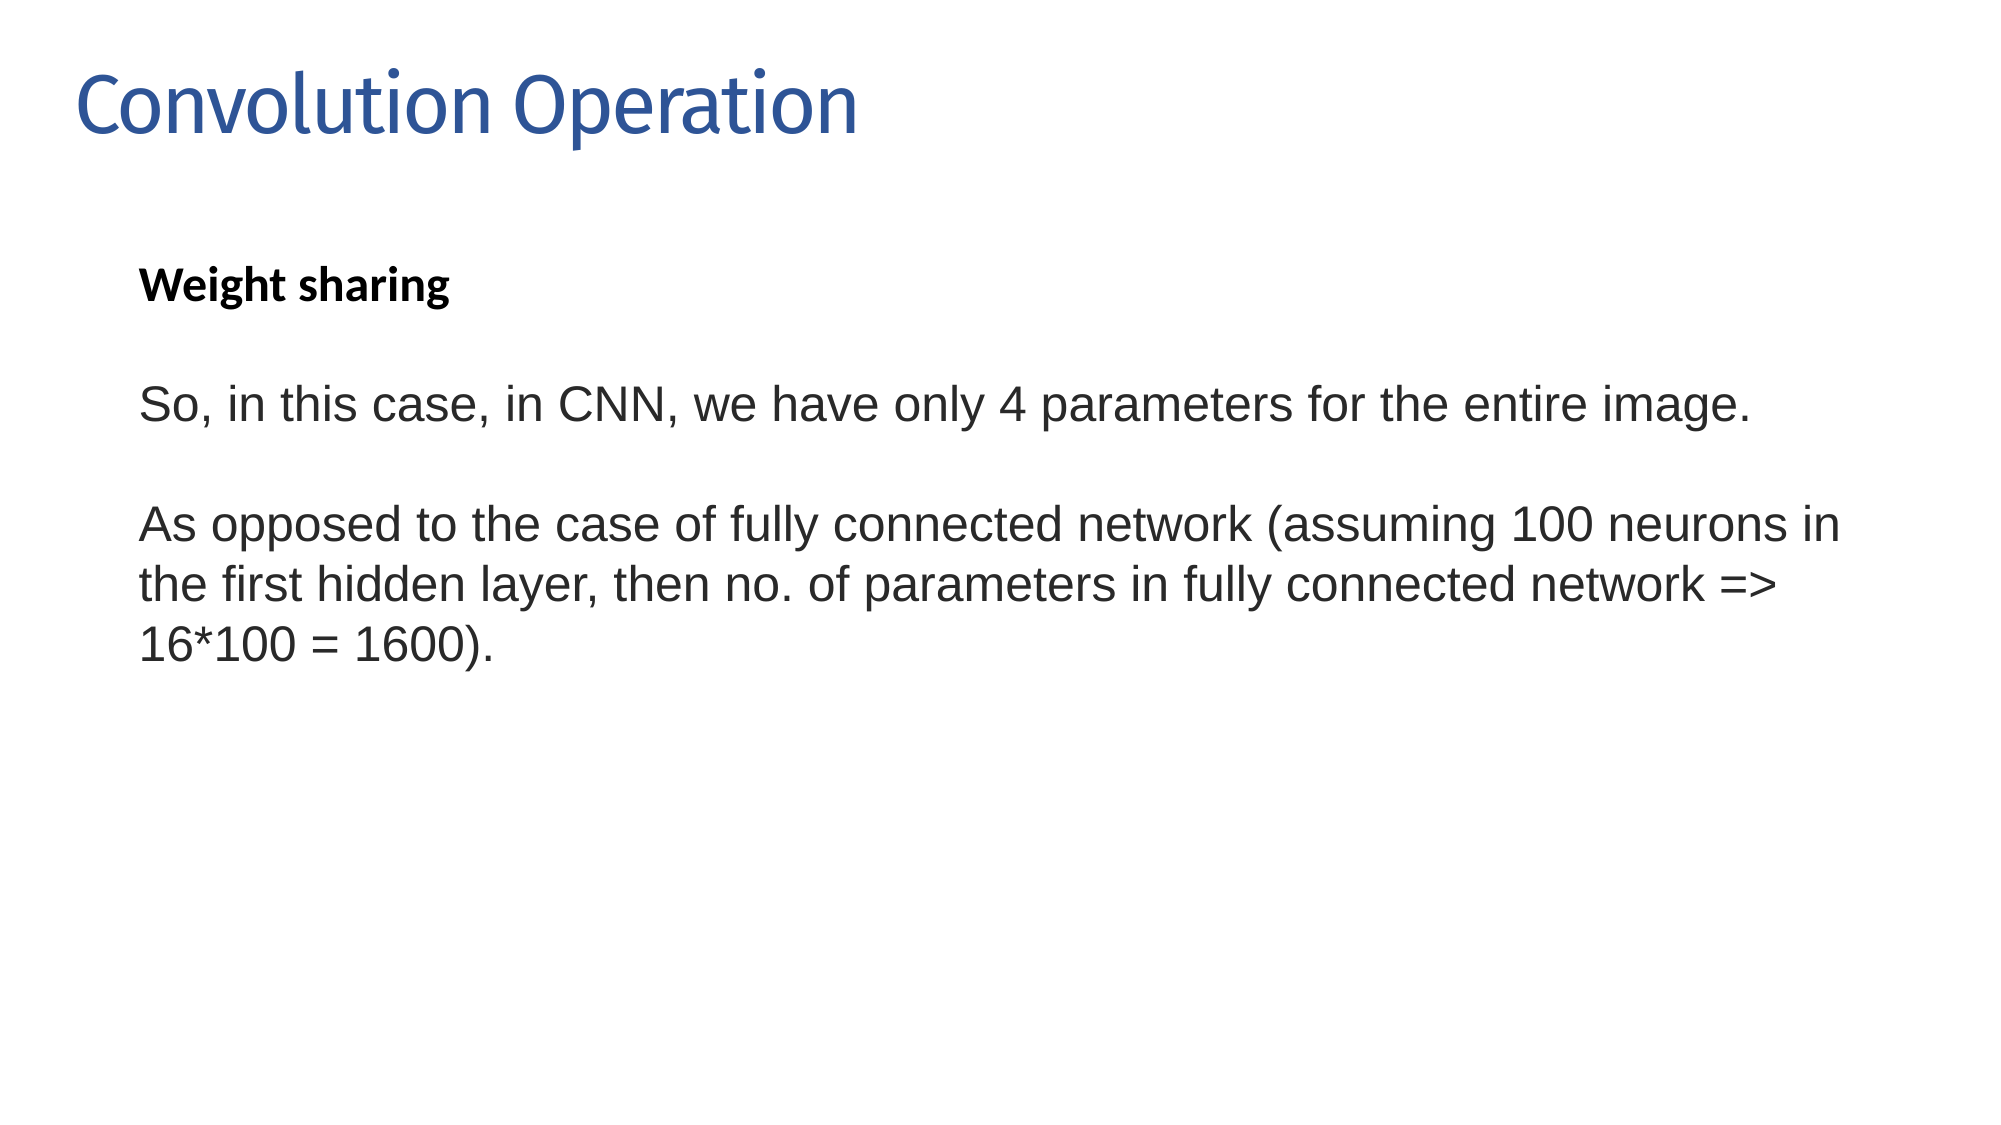

Convolution Operation
Weight sharing

So, in this case, in CNN, we have only 4 parameters for the entire image.

As opposed to the case of fully connected network (assuming 100 neurons in the first hidden layer, then no. of parameters in fully connected network => 16*100 = 1600).